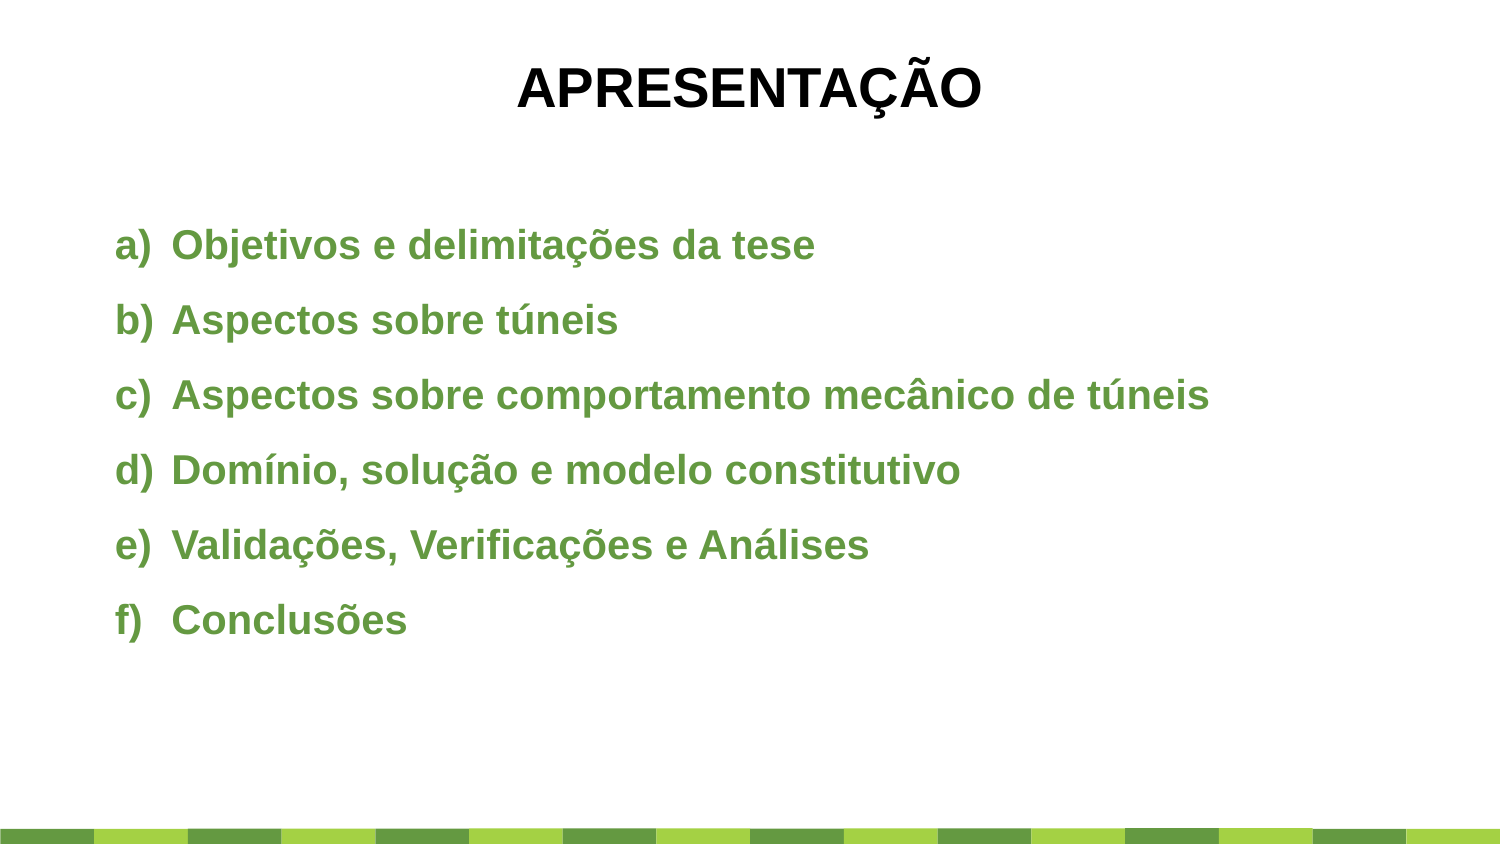

APRESENTAÇÃO
Objetivos e delimitações da tese
Aspectos sobre túneis
Aspectos sobre comportamento mecânico de túneis
Domínio, solução e modelo constitutivo
Validações, Verificações e Análises
Conclusões